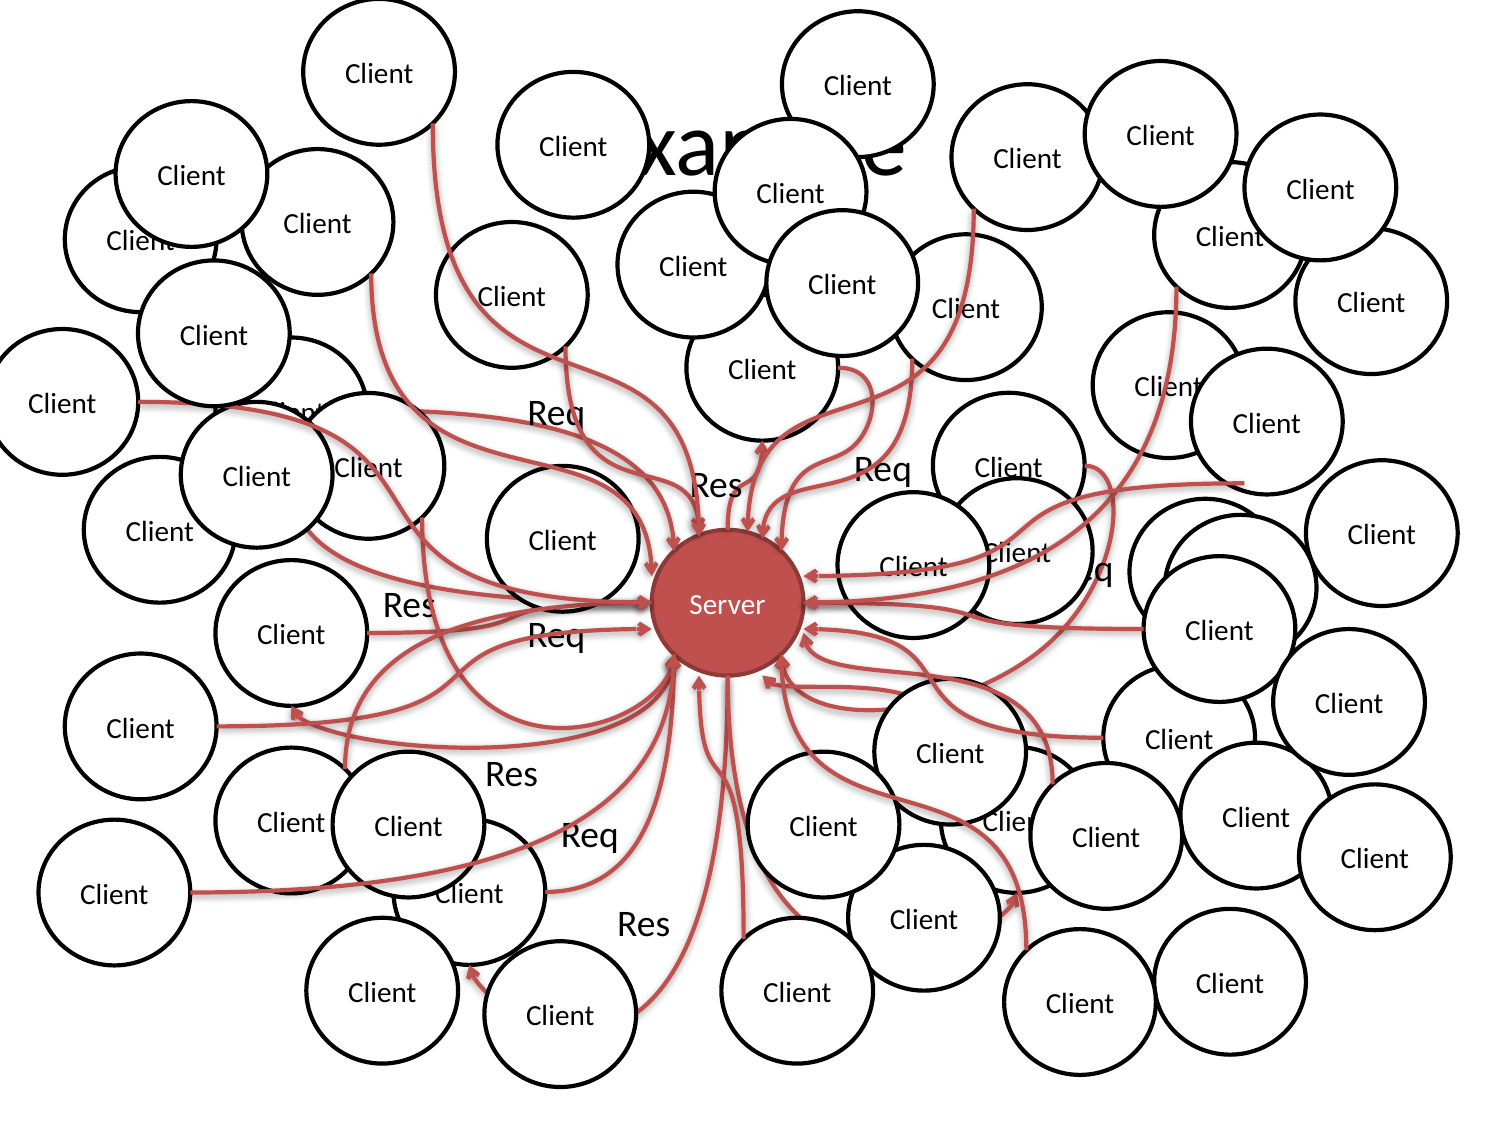

Client
Client
# Example
Client
Client
Client
Client
Client
Client
Client
Client
Client
Client
Client
Client
Client
Client
Client
Client
Client
Client
Client
Client
Req
Client
Client
Client
Req
Res
Client
Client
Client
Client
Client
Client
Client
Server
Res
Req
Client
Client
Res
Req
Client
Client
Client
Client
Req
Res
Client
Client
Client
Client
Client
Client
Client
Req
Client
Client
Client
Res
Res
Client
Client
Client
Client
Client